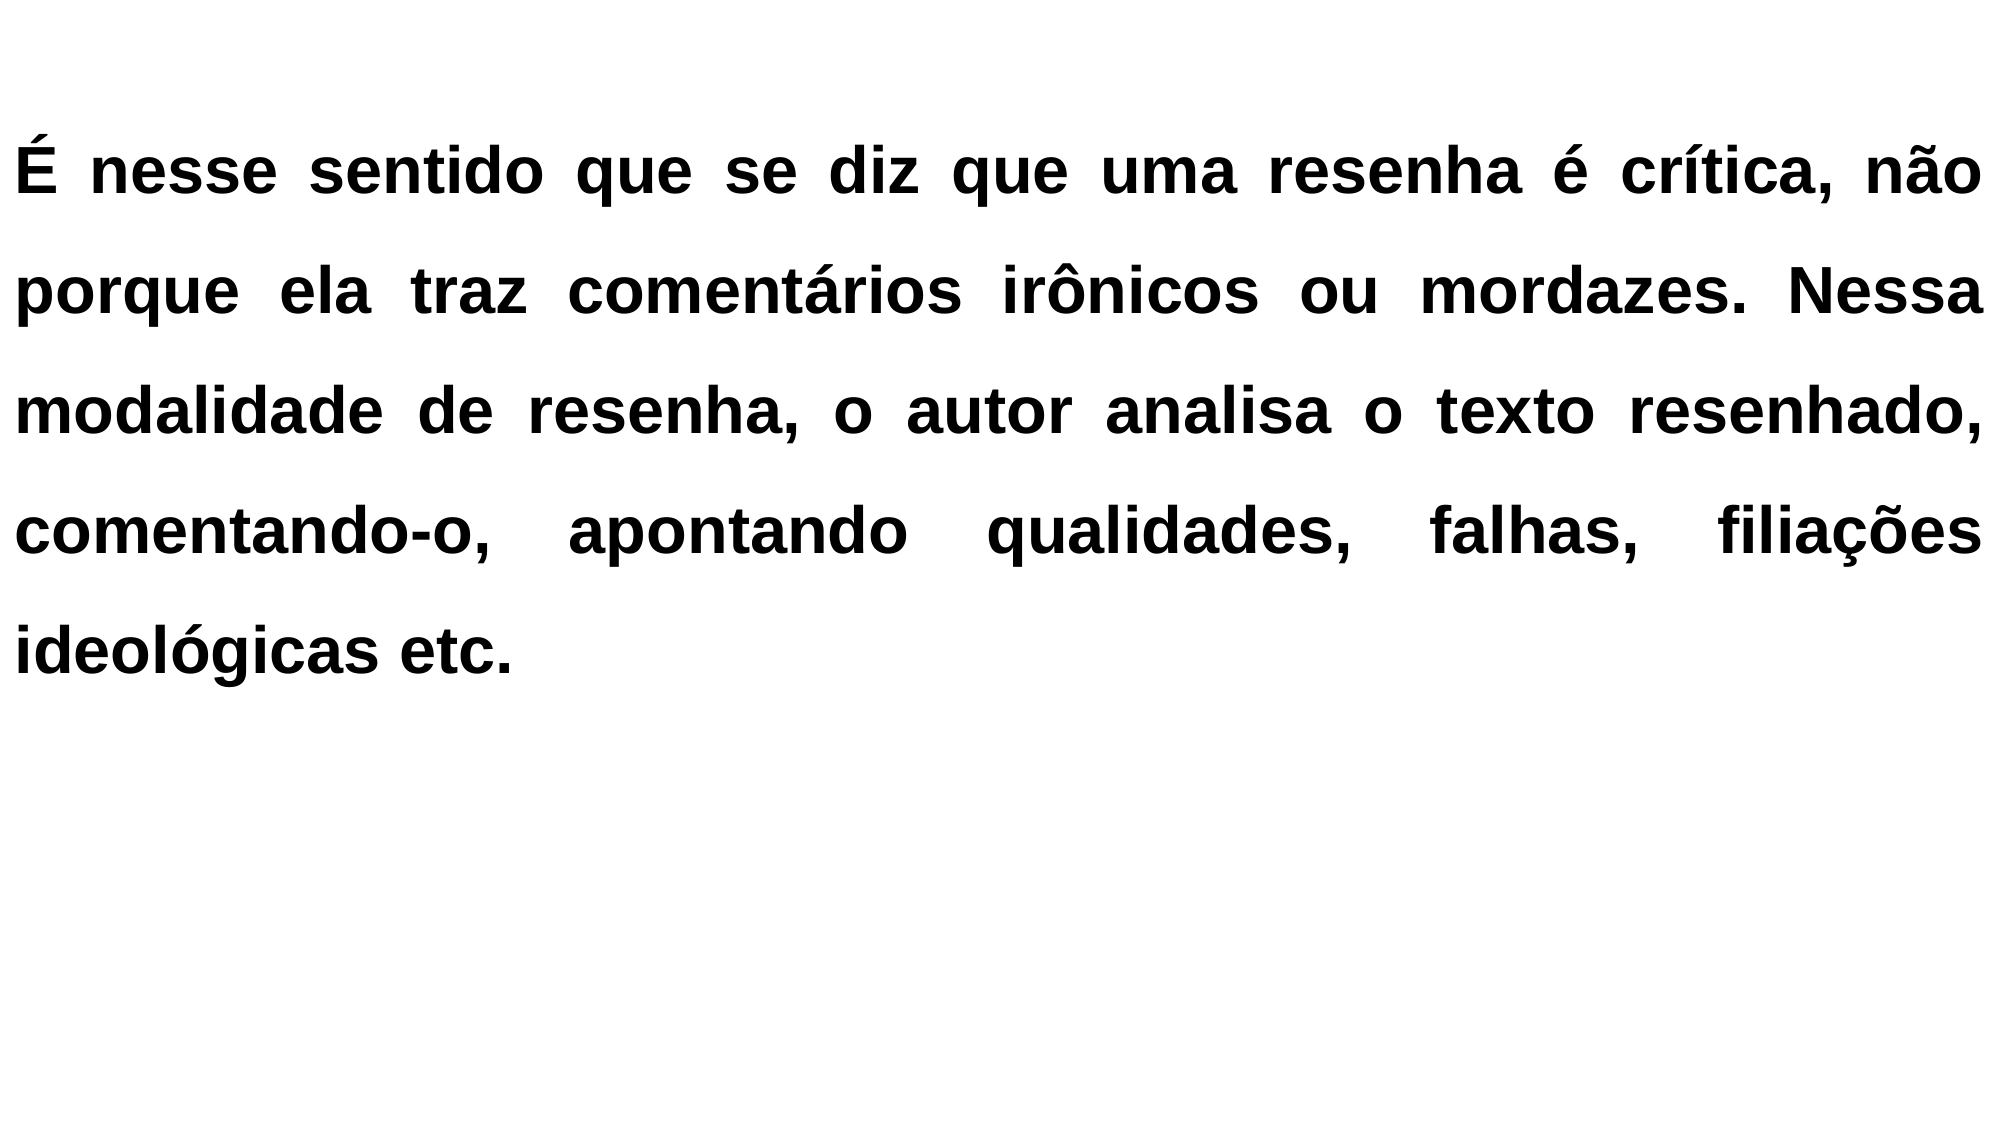

É nesse sentido que se diz que uma resenha é crítica, não porque ela traz comentários irônicos ou mordazes. Nessa modalidade de resenha, o autor analisa o texto resenhado, comentando-o, apontando qualidades, falhas, filiações ideológicas etc.